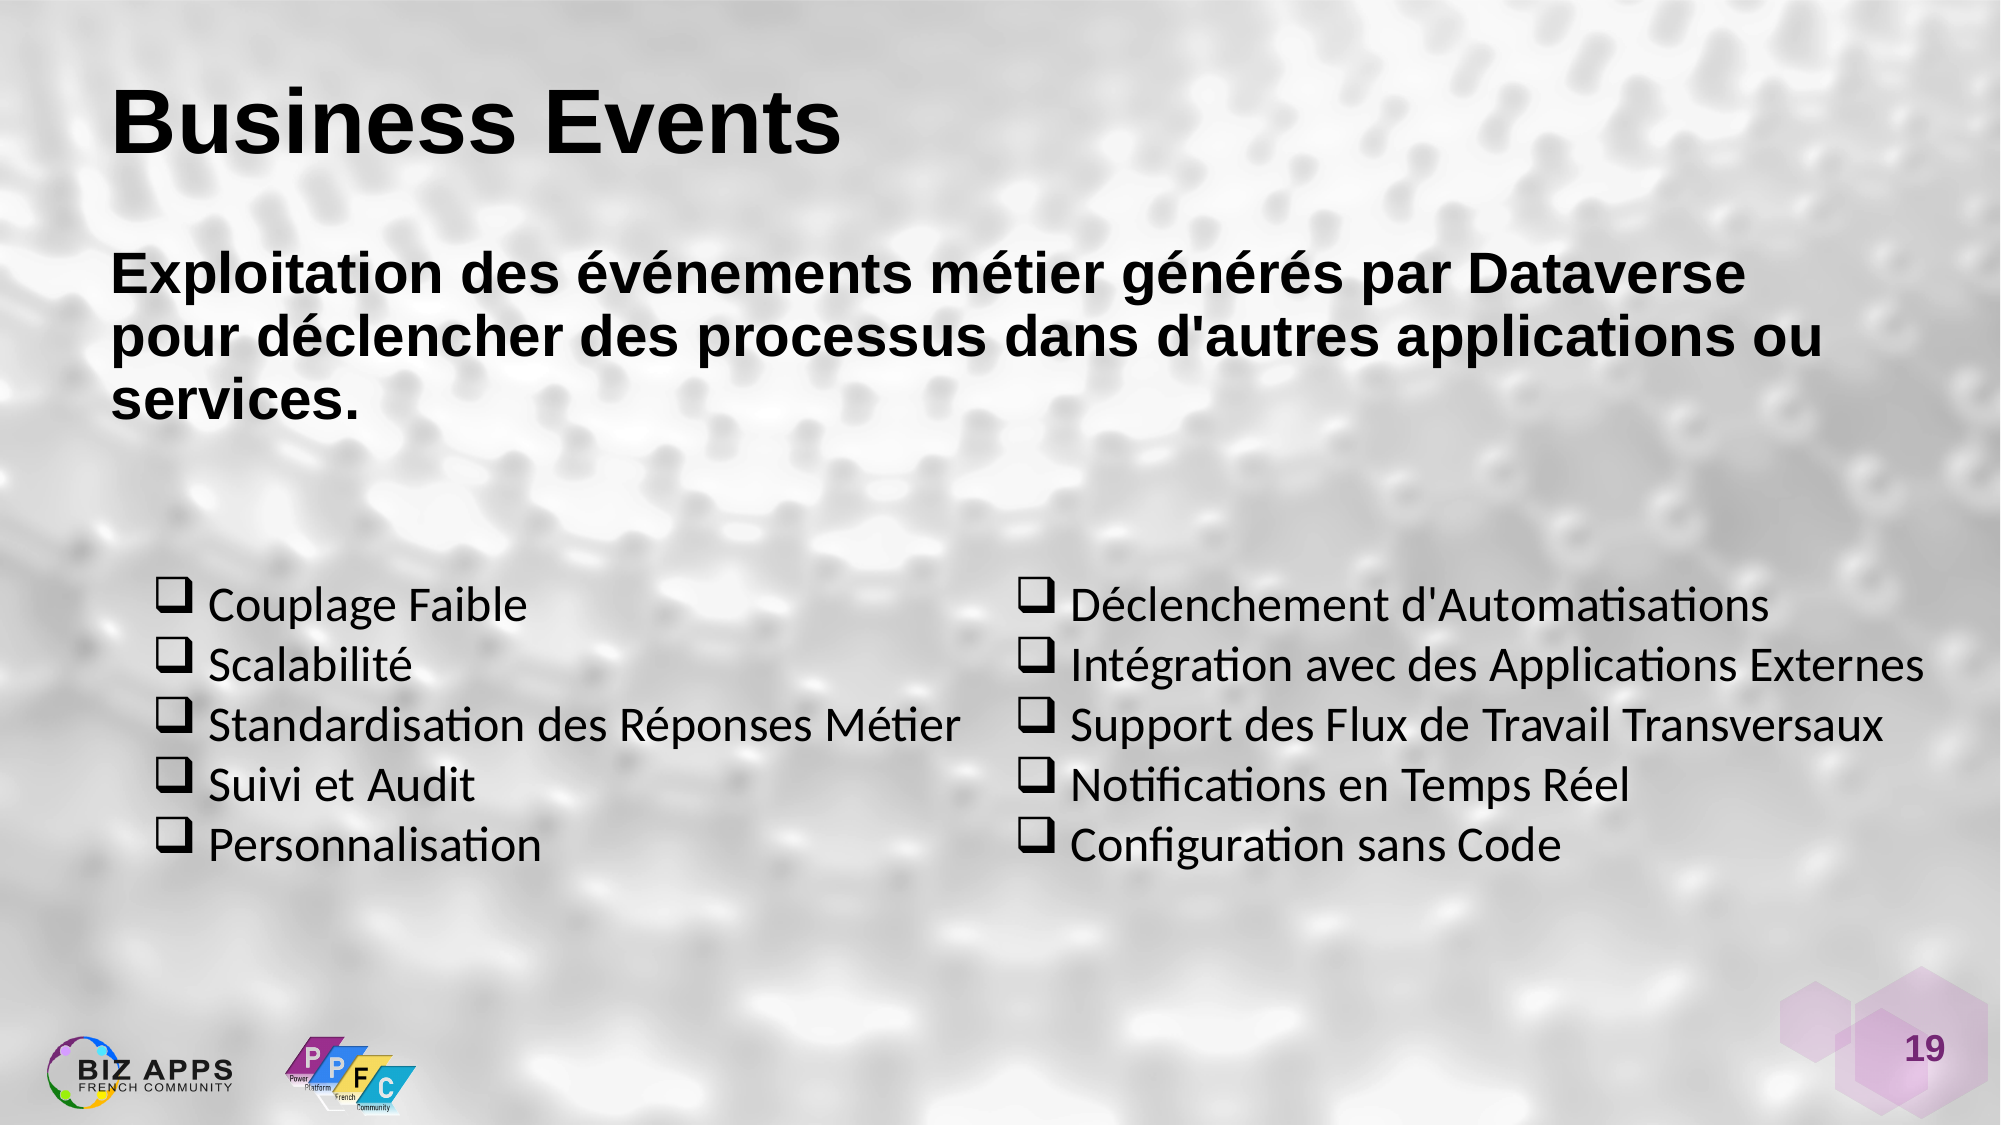

# Business Events
Exploitation des événements métier générés par Dataverse pour déclencher des processus dans d'autres applications ou services.
Couplage Faible
Scalabilité
Standardisation des Réponses Métier
Suivi et Audit
Personnalisation
Déclenchement d'Automatisations
Intégration avec des Applications Externes
Support des Flux de Travail Transversaux
Notifications en Temps Réel
Configuration sans Code
19